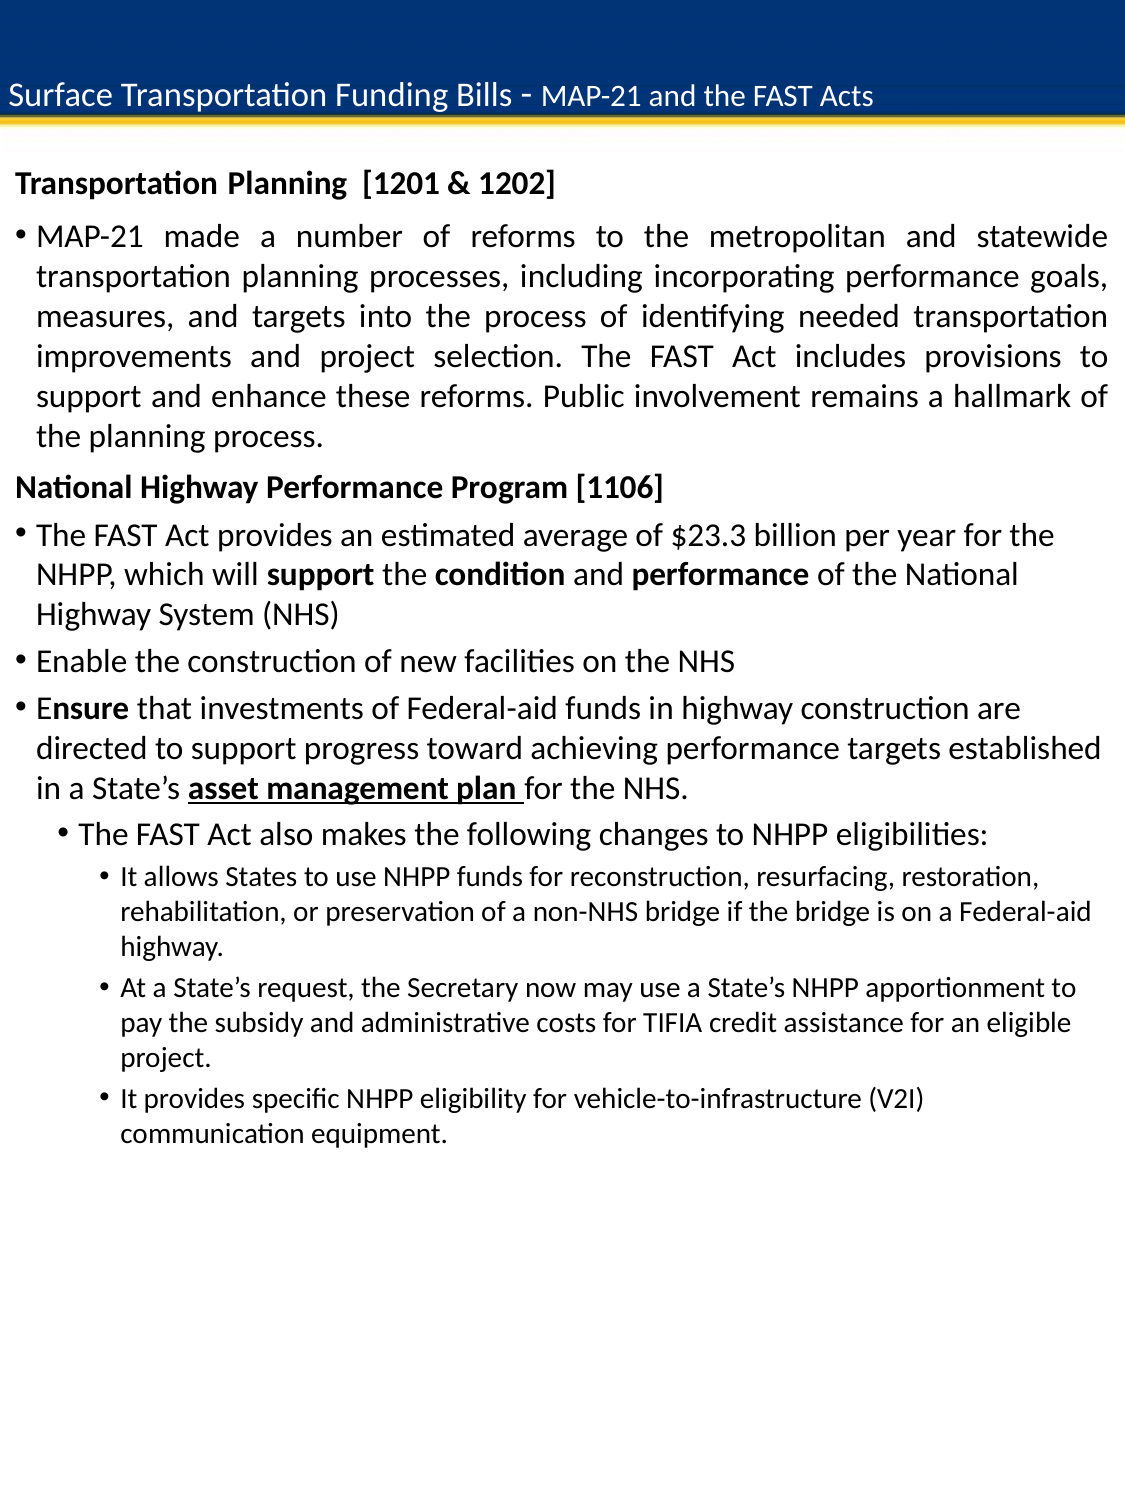

Surface Transportation Funding Bills - MAP-21 and the FAST Acts
Transportation Planning  [1201 & 1202]
MAP-21 made a number of reforms to the metropolitan and statewide transportation planning processes, including incorporating performance goals, measures, and targets into the process of identifying needed transportation improvements and project selection. The FAST Act includes provisions to support and enhance these reforms. Public involvement remains a hallmark of the planning process.
National Highway Performance Program [1106]
The FAST Act provides an estimated average of $23.3 billion per year for the NHPP, which will support the condition and performance of the National Highway System (NHS)
Enable the construction of new facilities on the NHS
Ensure that investments of Federal-aid funds in highway construction are directed to support progress toward achieving performance targets established in a State’s asset management plan for the NHS.
The FAST Act also makes the following changes to NHPP eligibilities:
It allows States to use NHPP funds for reconstruction, resurfacing, restoration, rehabilitation, or preservation of a non-NHS bridge if the bridge is on a Federal-aid highway.
At a State’s request, the Secretary now may use a State’s NHPP apportionment to pay the subsidy and administrative costs for TIFIA credit assistance for an eligible project.
It provides specific NHPP eligibility for vehicle-to-infrastructure (V2I) communication equipment.